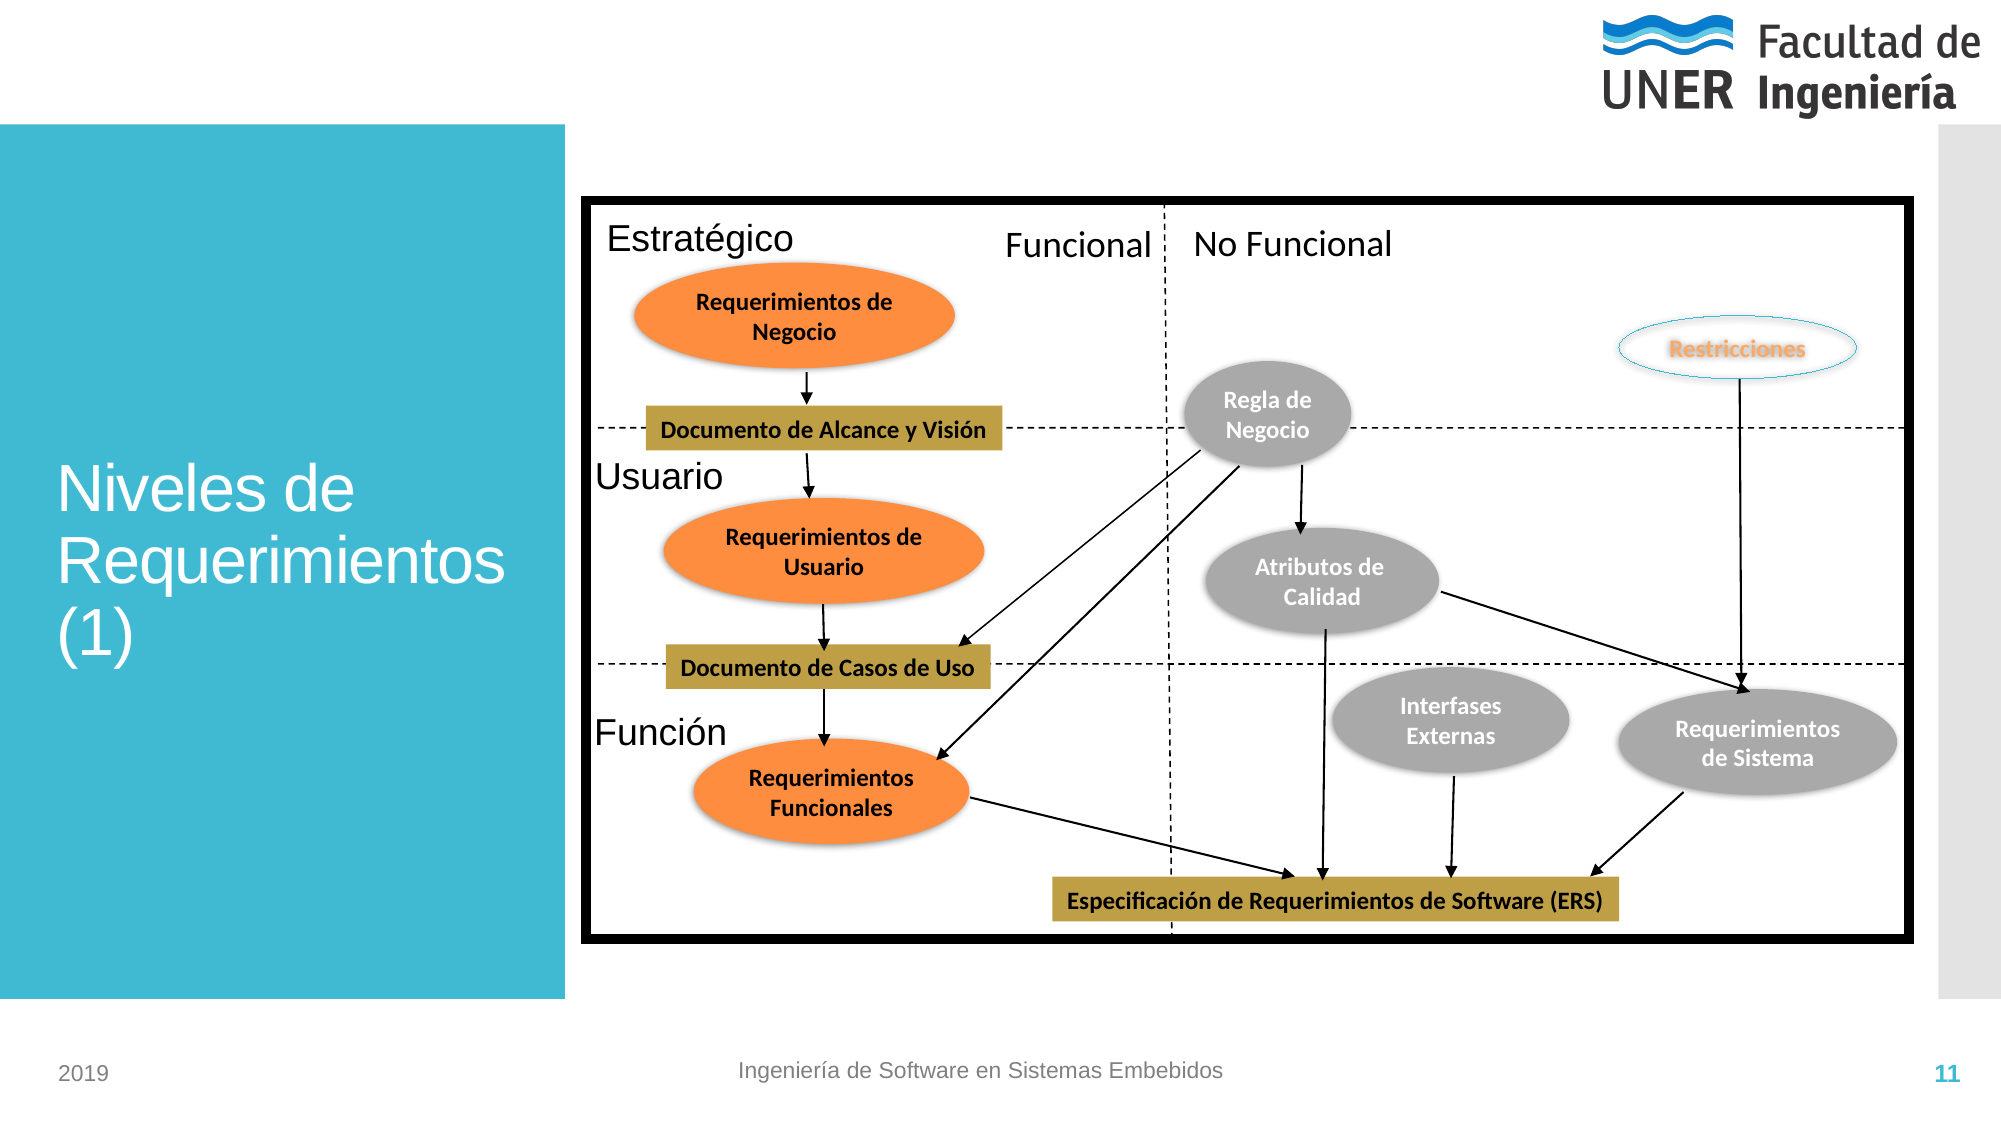

# Niveles de Requerimientos  (1)

Estratégico
No Funcional
Funcional
Requerimientos de
Negocio
Restricciones
Regla de
Negocio

Documento de Alcance y Visión

Usuario

Requerimientos de
Usuario
Atributos de
Calidad

Documento de Casos de Uso

Interfases Externas
Requerimientos
de Sistema

Función
Requerimientos
Funcionales

Especificación de Requerimientos de Software (ERS)
Ingeniería de Software en Sistemas Embebidos
11
2019